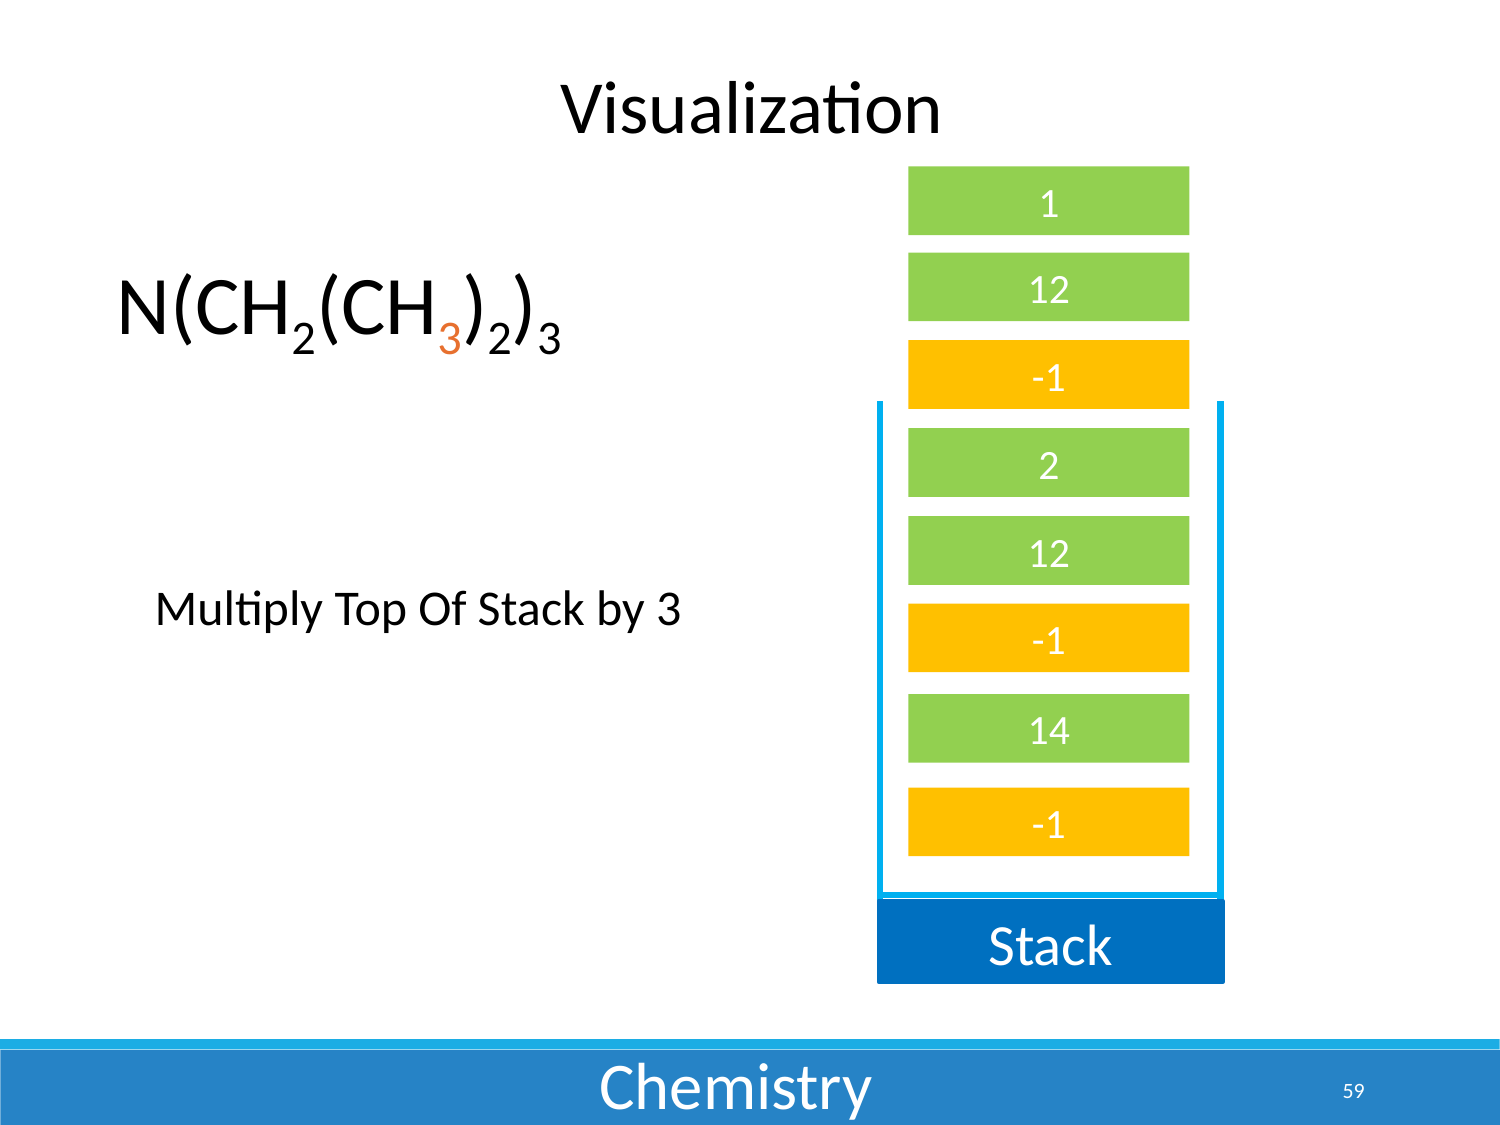

Visualization
1
N(CH2(CH3)2)3
12
-1
2
12
Multiply Top Of Stack by 3
-1
14
-1
Stack
Chemistry
59